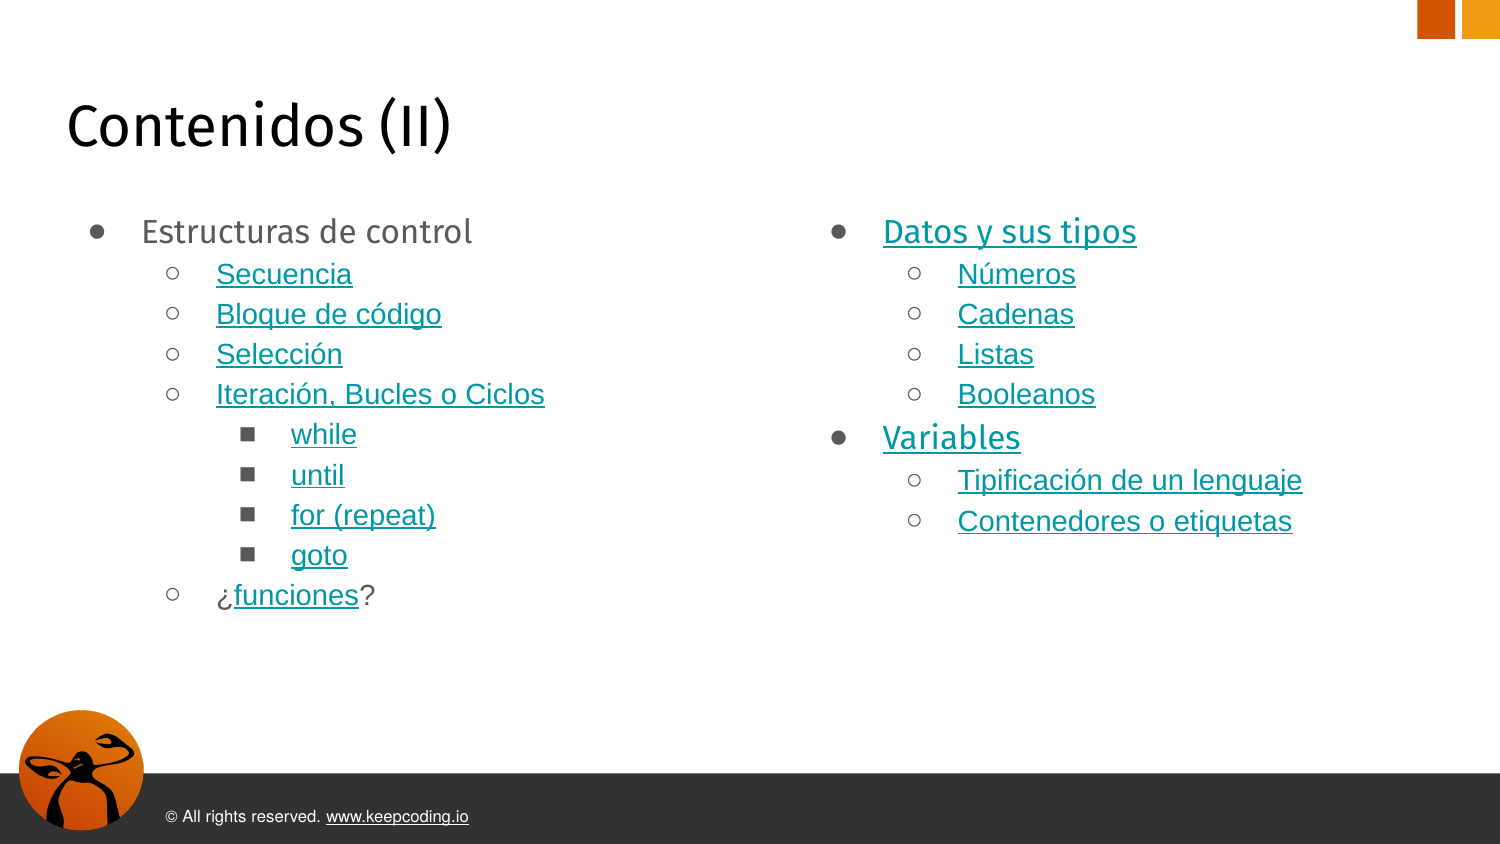

# Contenidos (II)
Estructuras de control
Secuencia
Bloque de código
Selección
Iteración, Bucles o Ciclos
while
until
for (repeat)
goto
¿funciones?

Datos y sus tipos
Números
Cadenas
Listas
Booleanos
Variables
Tipificación de un lenguaje
Contenedores o etiquetas